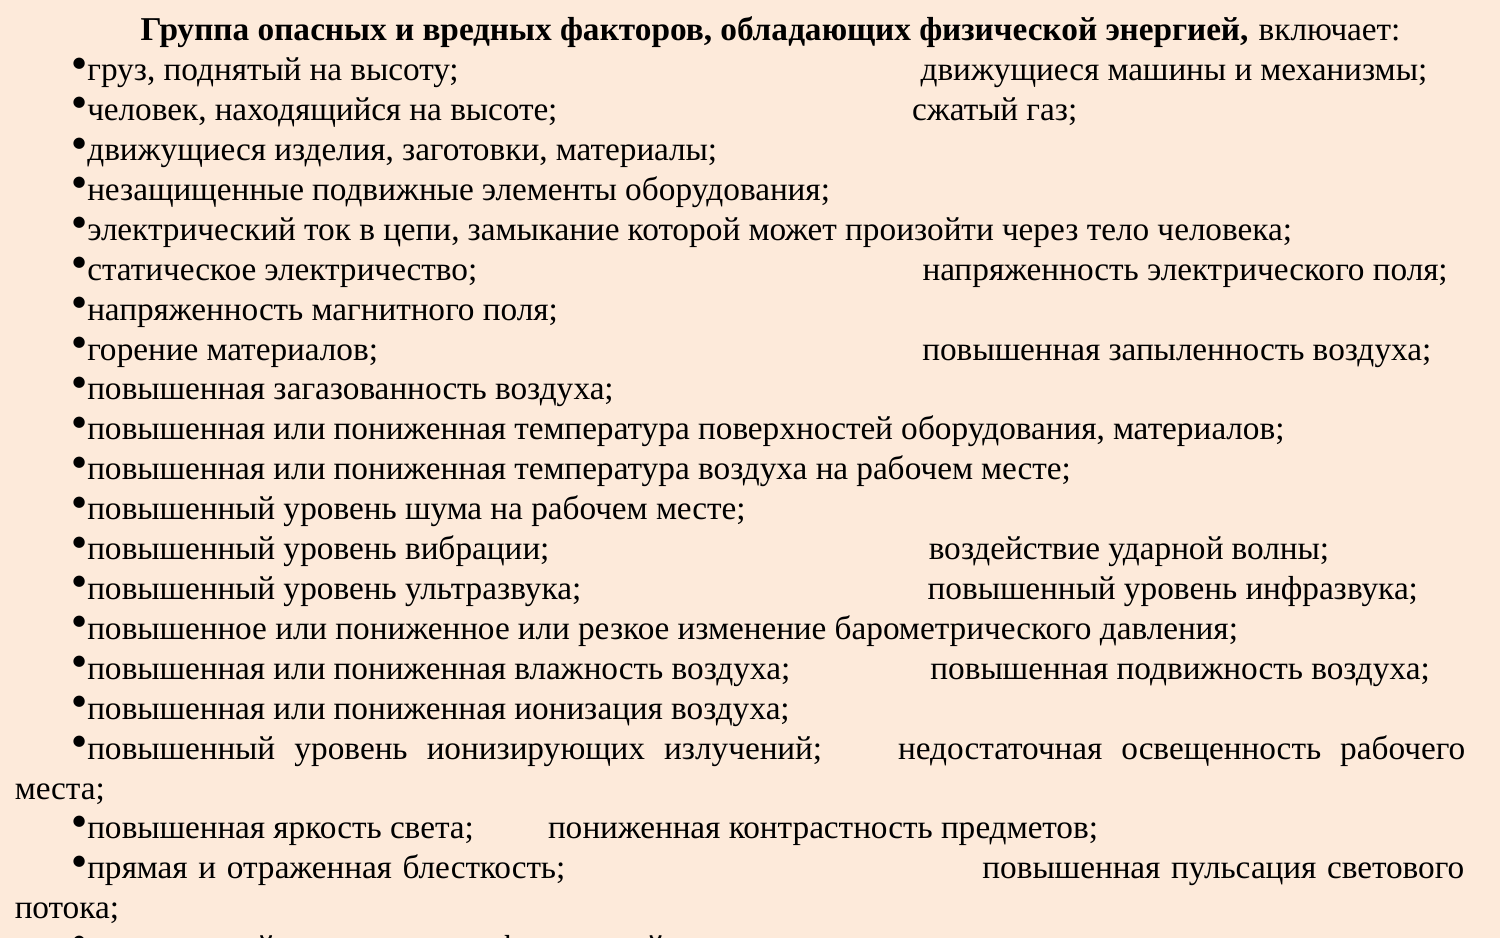

Группа опасных и вредных факторов, обладающих физической энергией, включает:
груз, поднятый на высоту;                                                        движущиеся машины и механизмы;
человек, находящийся на высоте;                                           сжатый газ;
движущиеся изделия, заготовки, материалы;
незащищенные подвижные элементы оборудования;
электрический ток в цепи, замыкание которой может произойти через тело человека;
статическое электричество;                                                      напряженность электрического поля;
напряженность магнитного поля;
горение материалов;                                                                  повышенная запыленность воздуха;
повышенная загазованность воздуха;
повышенная или пониженная температура поверхностей оборудования, материалов;
повышенная или пониженная температура воздуха на рабочем месте;
повышенный уровень шума на рабочем месте;
повышенный уровень вибрации;                                              воздействие ударной волны;
повышенный уровень ультразвука;                                          повышенный уровень инфразвука;
повышенное или пониженное или резкое изменение барометрического давления;
повышенная или пониженная влажность воздуха;                 повышенная подвижность воздуха;
повышенная или пониженная ионизация воздуха;
повышенный уровень ионизирующих излучений;    недостаточная освещенность рабочего места;
повышенная яркость света;         пониженная контрастность предметов;
прямая и отраженная блесткость;                                       повышенная пульсация светового потока;
повышенный уровень ультрафиолетовой радиации;
повышенный уровень инфракрасного излучения.